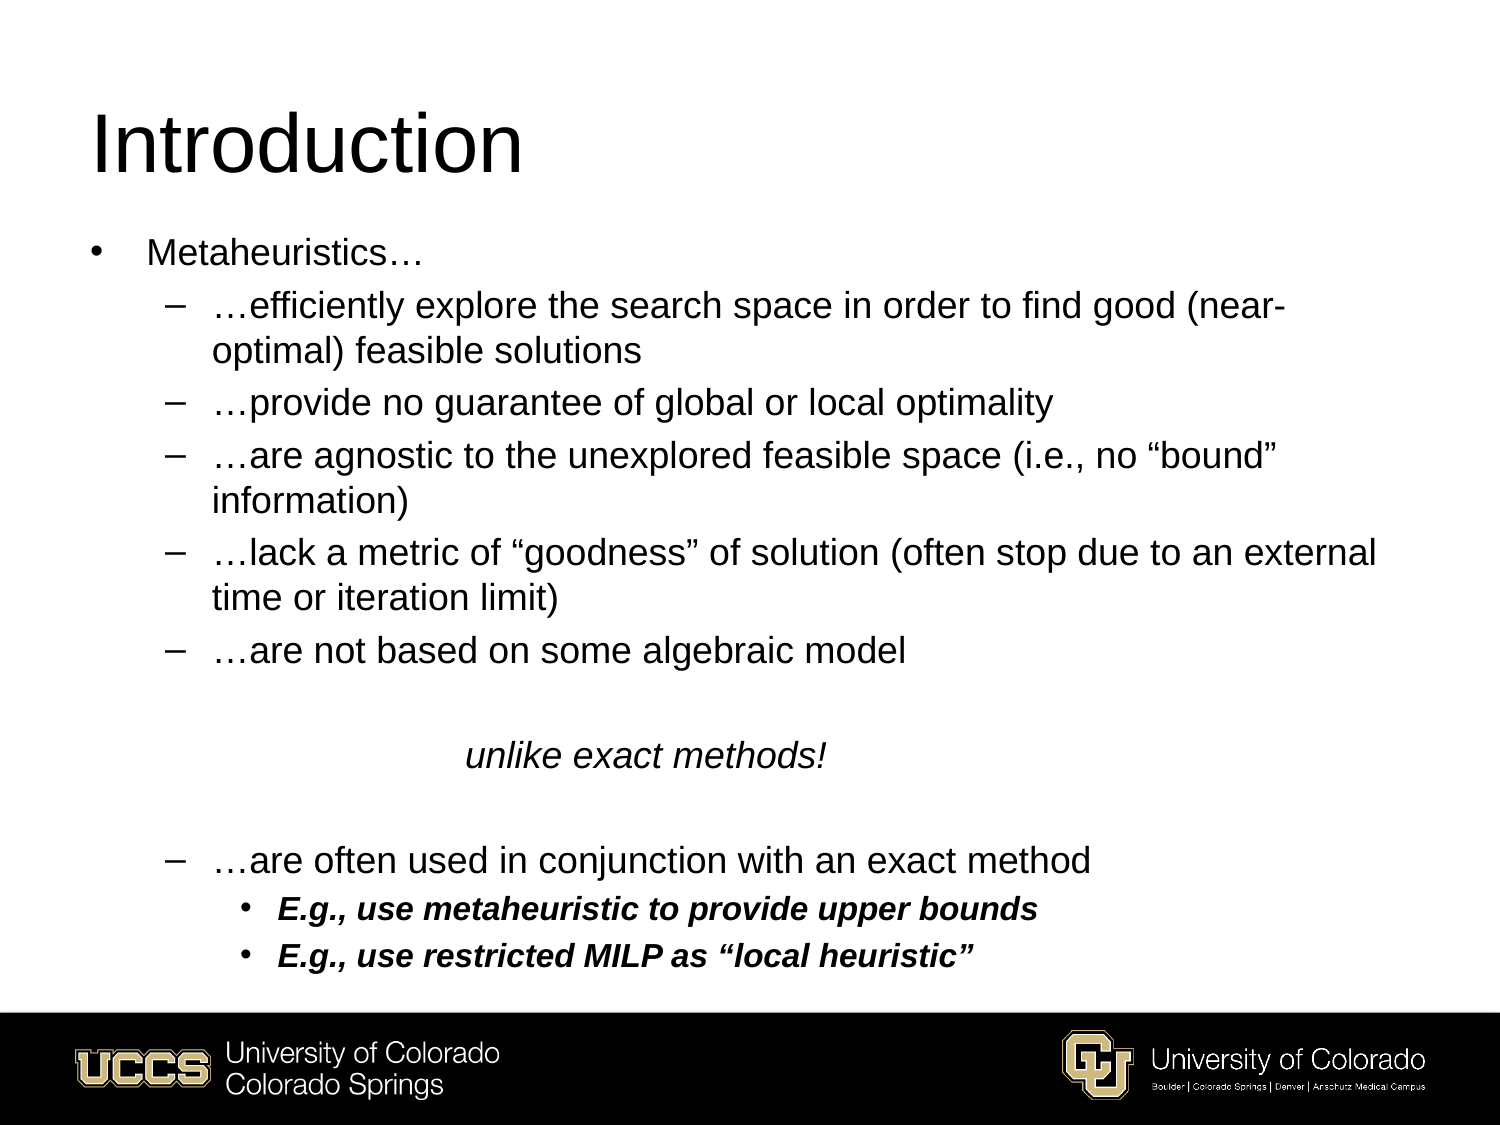

# Introduction
Metaheuristics…
…efficiently explore the search space in order to find good (near-optimal) feasible solutions
…provide no guarantee of global or local optimality
…are agnostic to the unexplored feasible space (i.e., no “bound” information)
…lack a metric of “goodness” of solution (often stop due to an external time or iteration limit)
…are not based on some algebraic model

		unlike exact methods!

…are often used in conjunction with an exact method
E.g., use metaheuristic to provide upper bounds
E.g., use restricted MILP as “local heuristic”